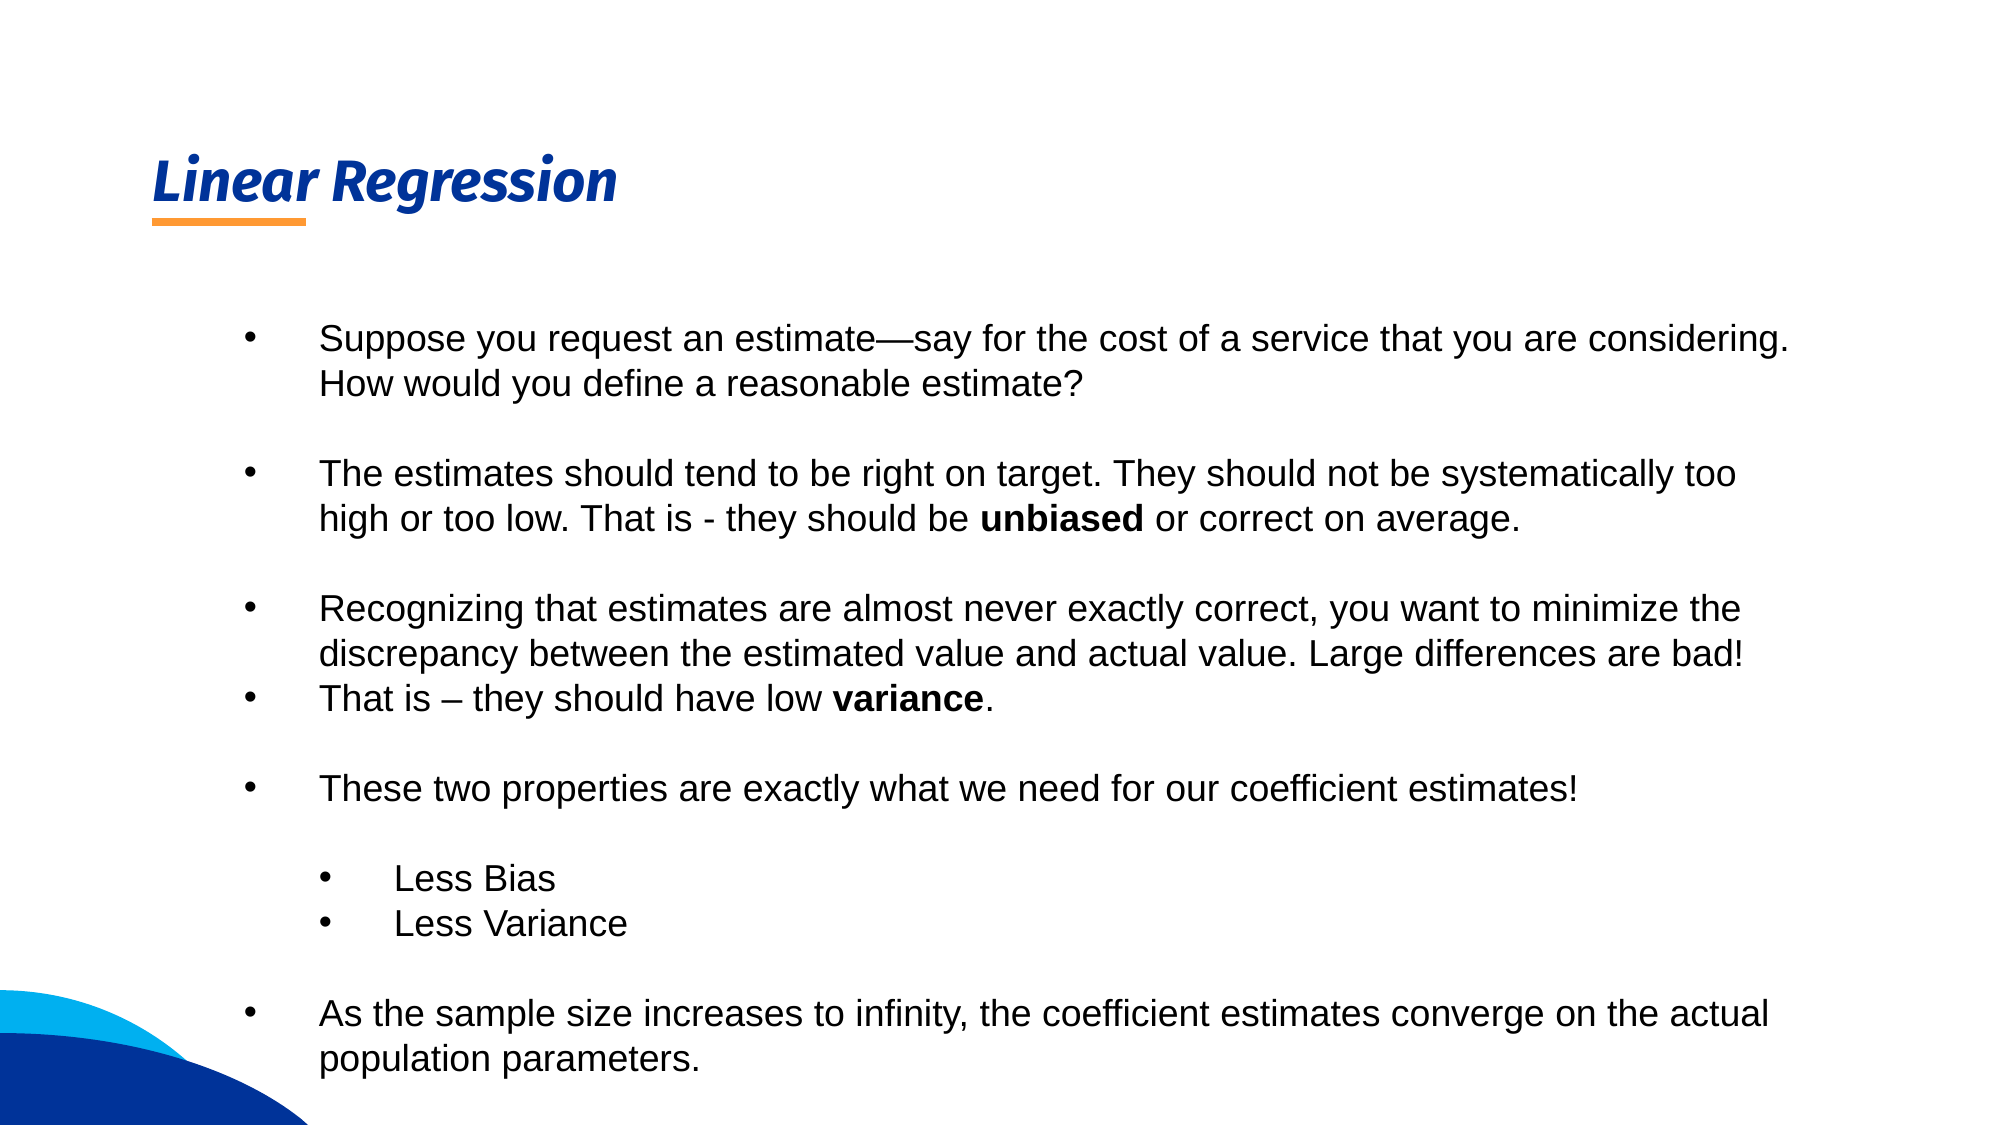

Linear Regression
Suppose you request an estimate—say for the cost of a service that you are considering. How would you define a reasonable estimate?

The estimates should tend to be right on target. They should not be systematically too high or too low. That is - they should be unbiased or correct on average.

Recognizing that estimates are almost never exactly correct, you want to minimize the discrepancy between the estimated value and actual value. Large differences are bad!
That is – they should have low variance.

These two properties are exactly what we need for our coefficient estimates!

Less Bias
Less Variance

As the sample size increases to infinity, the coefficient estimates converge on the actual population parameters.